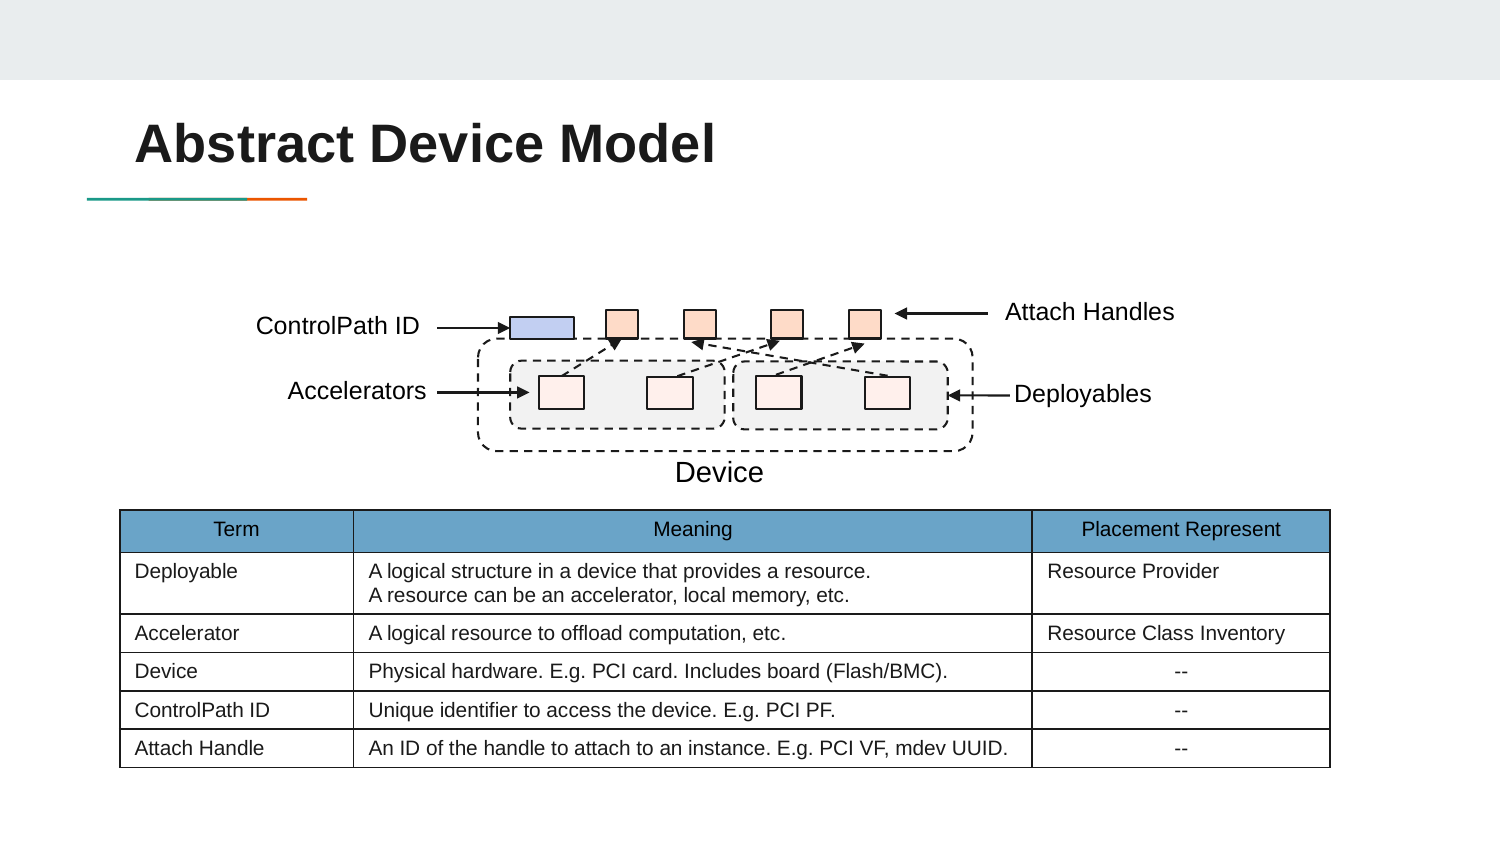

# Abstract Device Model
Attach Handles

ControlPath ID

Accelerators

Deployables
Device
| Term | Meaning | Placement Represent |
| --- | --- | --- |
| Deployable | A logical structure in a device that provides a resource. A resource can be an accelerator, local memory, etc. | Resource Provider |
| Accelerator | A logical resource to offload computation, etc. | Resource Class Inventory |
| Device | Physical hardware. E.g. PCI card. Includes board (Flash/BMC). | -- |
| ControlPath ID | Unique identifier to access the device. E.g. PCI PF. | -- |
| Attach Handle | An ID of the handle to attach to an instance. E.g. PCI VF, mdev UUID. | -- |